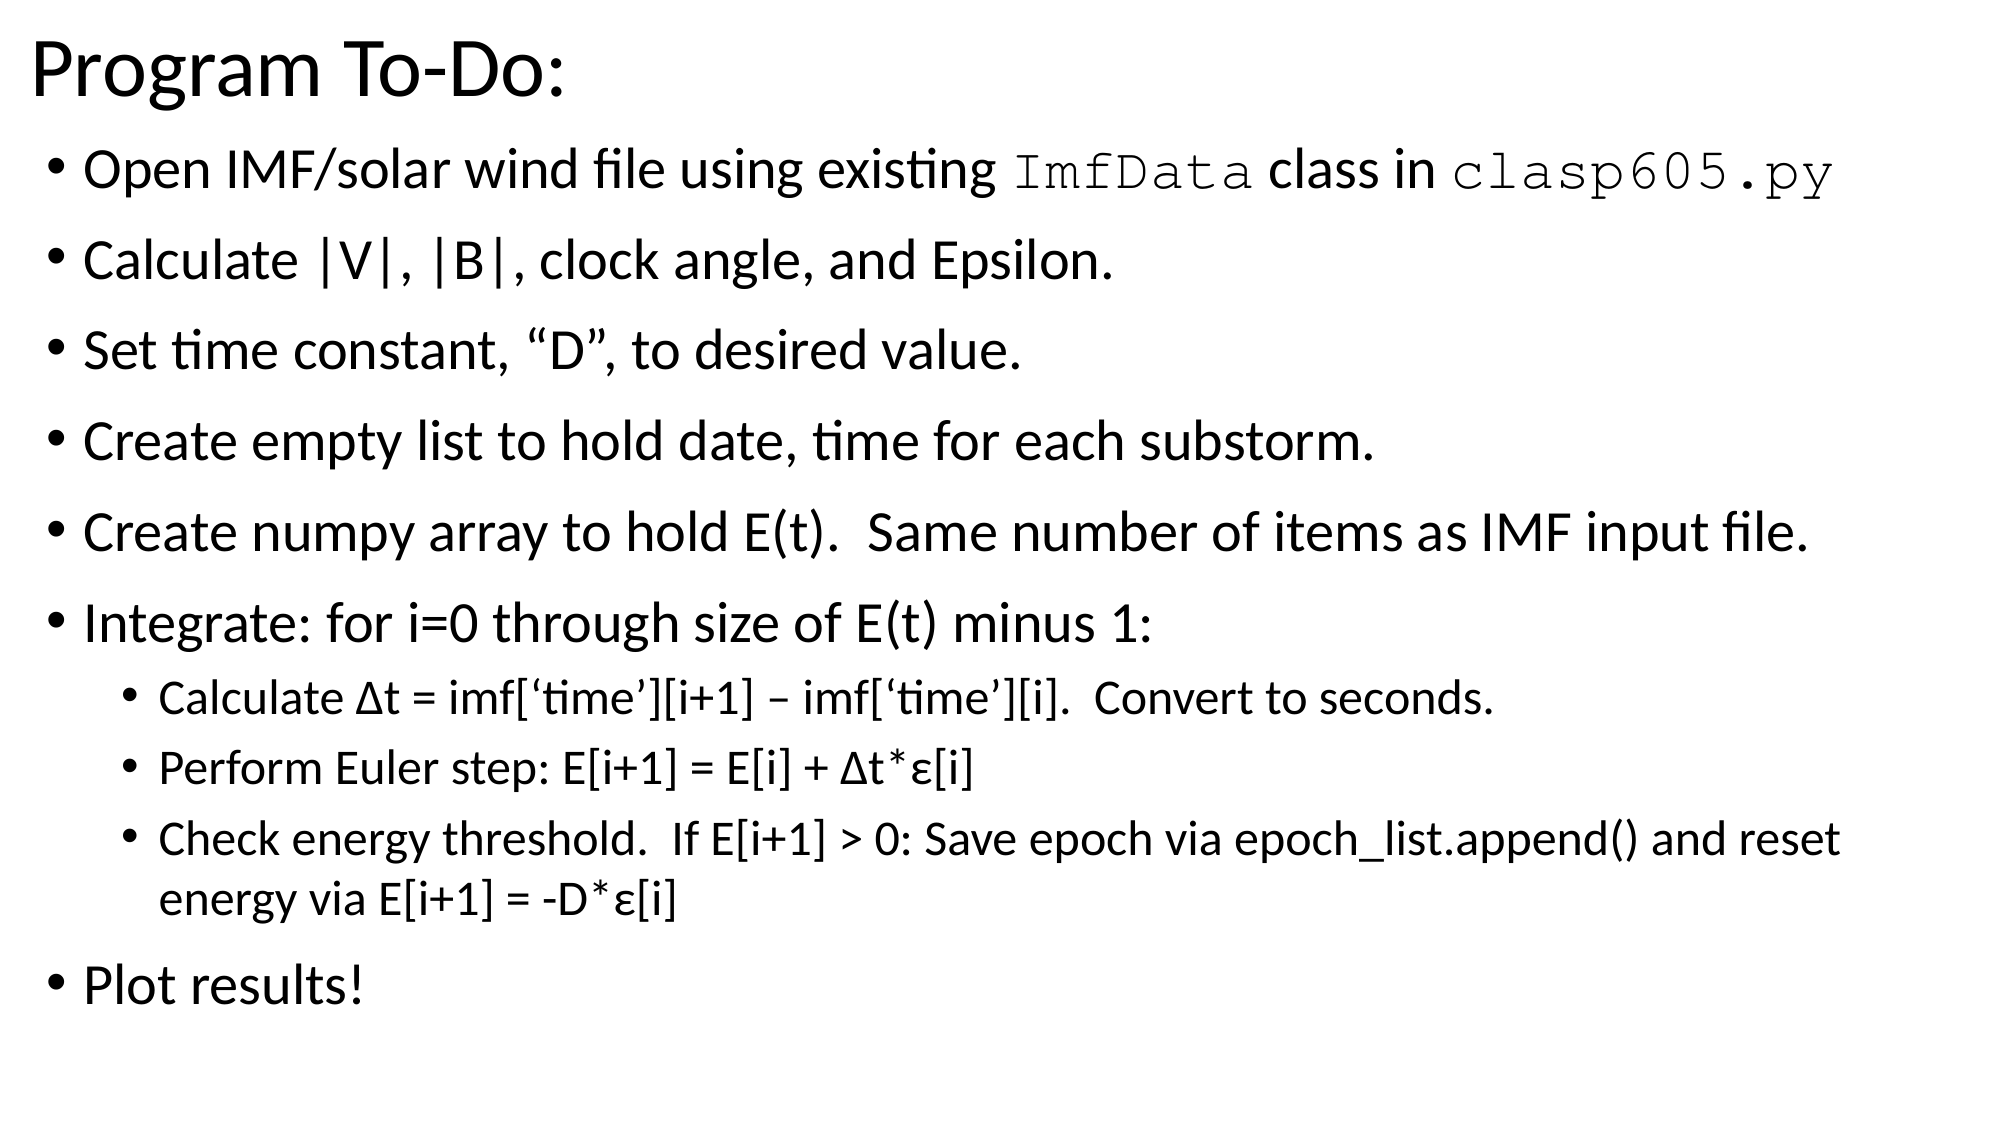

# Program To-Do:
Open IMF/solar wind file using existing ImfData class in clasp605.py
Calculate |V|, |B|, clock angle, and Epsilon.
Set time constant, “D”, to desired value.
Create empty list to hold date, time for each substorm.
Create numpy array to hold E(t).  Same number of items as IMF input file.
Integrate: for i=0 through size of E(t) minus 1:
Calculate Δt = imf[‘time’][i+1] – imf[‘time’][i].  Convert to seconds.
Perform Euler step: E[i+1] = E[i] + Δt*ε[i]
Check energy threshold.  If E[i+1] > 0: Save epoch via epoch_list.append() and reset energy via E[i+1] = -D*ε[i]
Plot results!